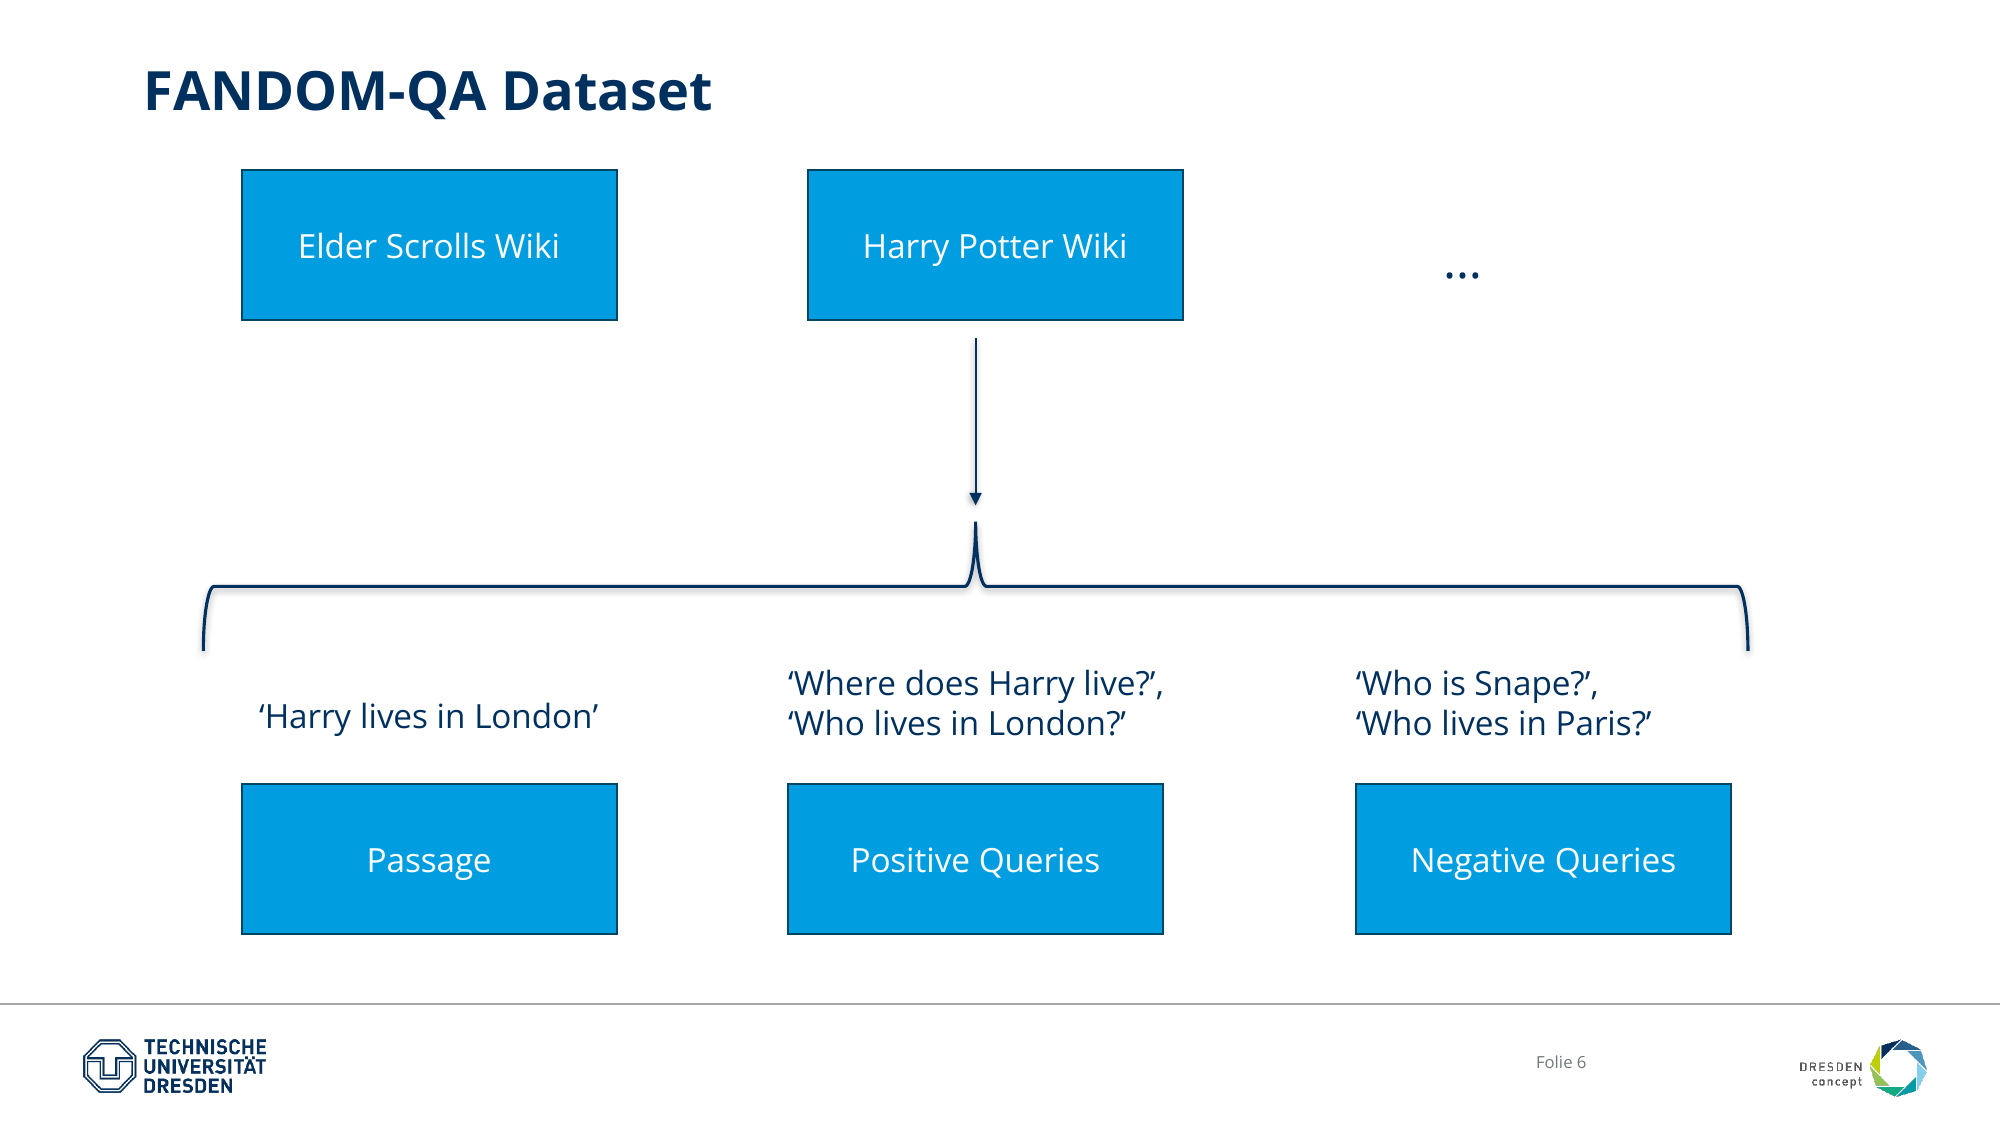

# FANDOM-QA Dataset
Elder Scrolls Wiki
Harry Potter Wiki
…
‘Where does Harry live?’, ‘Who lives in London?’
‘Who is Snape?’, ‘Who lives in Paris?’
‘Harry lives in London’
Passage
Negative Queries
Positive Queries